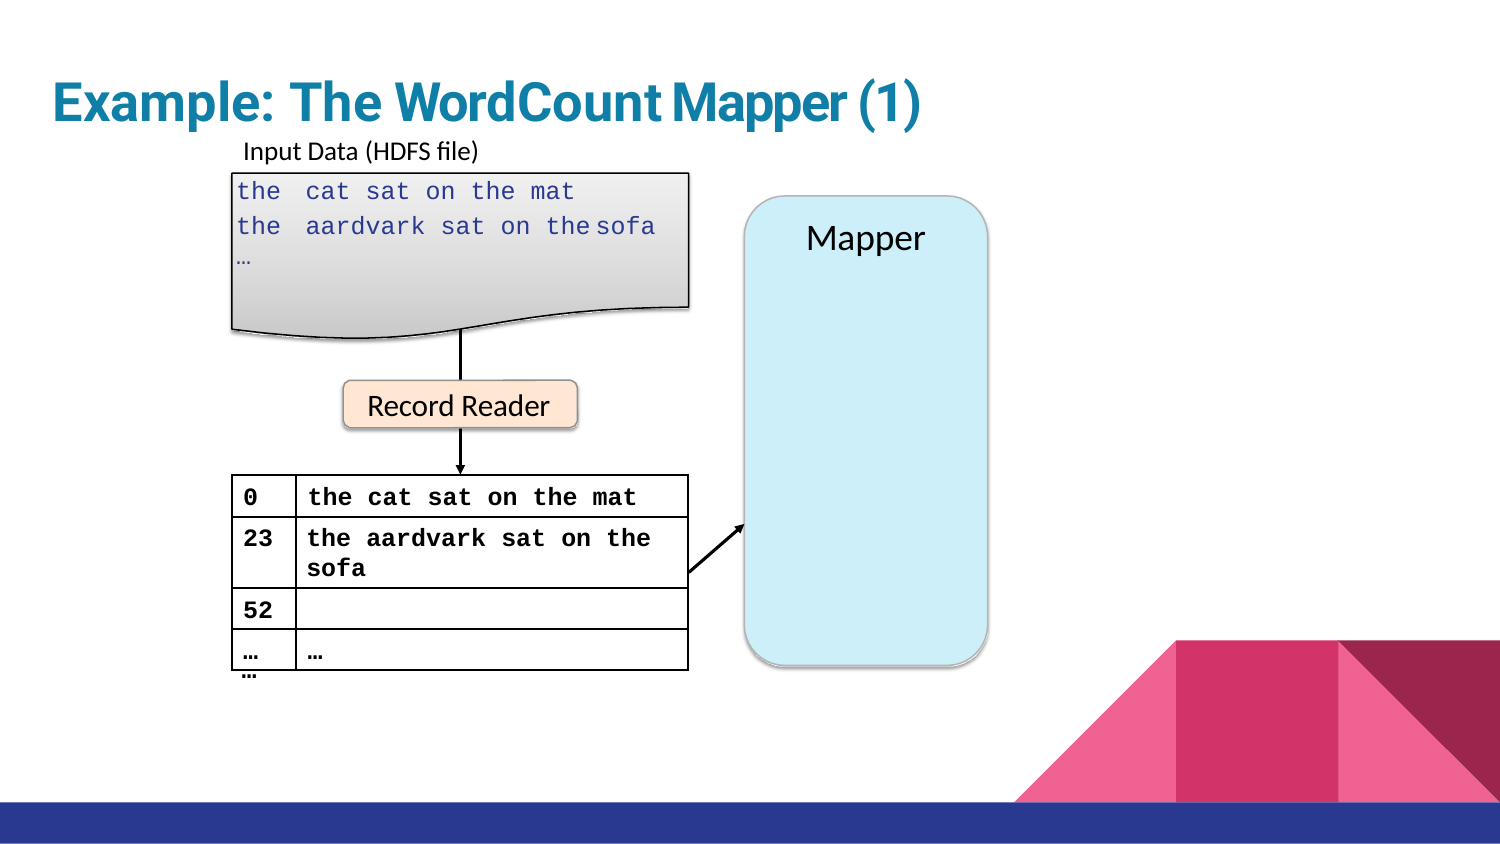

# Example: The WordCount Mapper (1)
Input Data (HDFS ﬁle)

| the | cat sat on the mat |  |
| --- | --- | --- |
| the | aardvark sat on the | sofa |
| … |  |  |

Mapper

Record Reader

0
the cat sat on the mat

23	the aardvark sat on the sofa

52	…

…
…